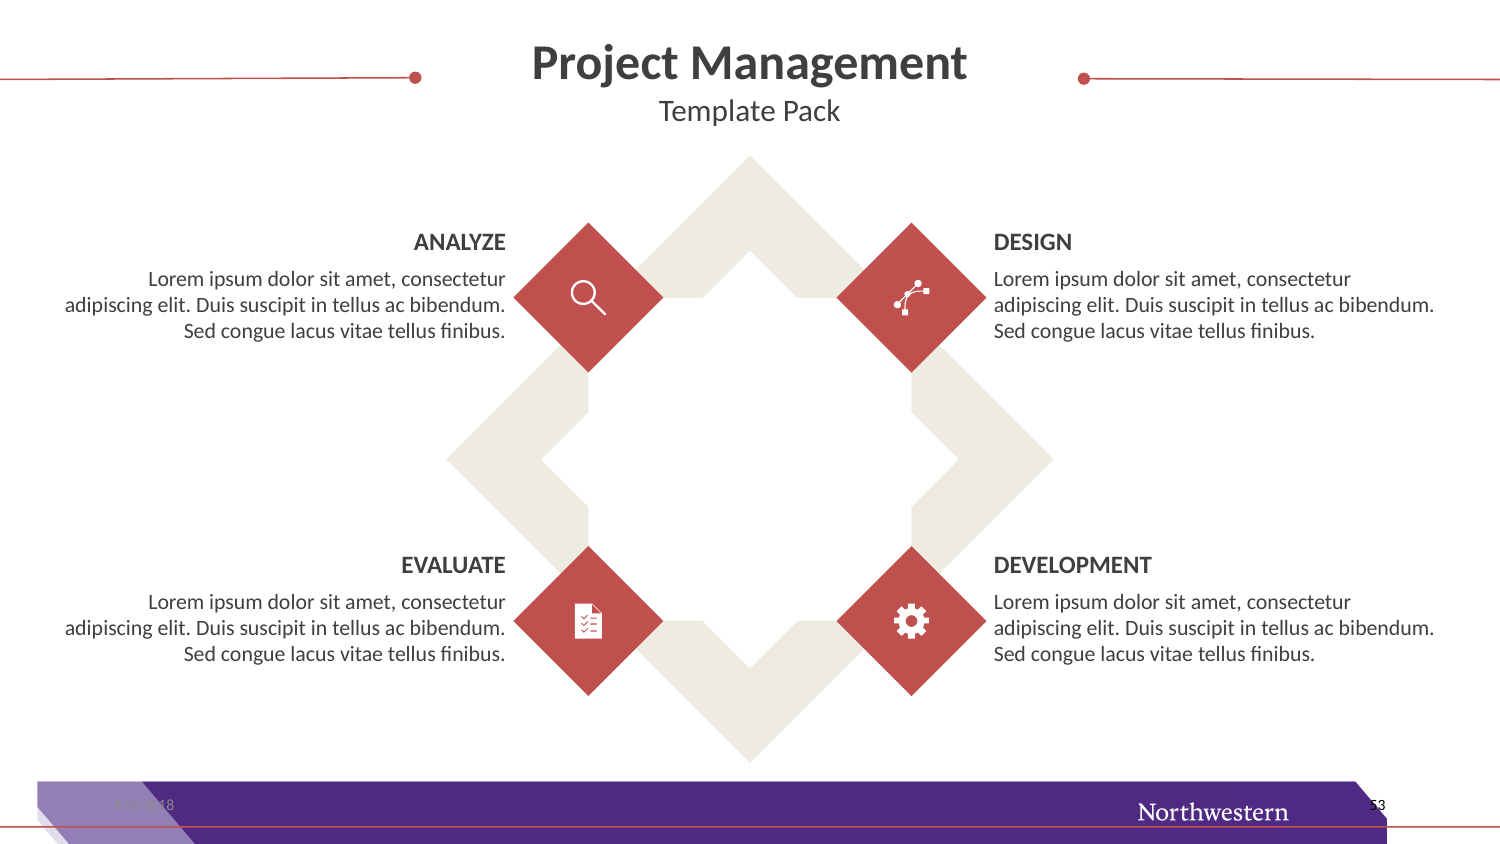

Project Management
Template Pack

ANALYZE
Lorem ipsum dolor sit amet, consectetur adipiscing elit. Duis suscipit in tellus ac bibendum. Sed congue lacus vitae tellus finibus.
DESIGN
Lorem ipsum dolor sit amet, consectetur adipiscing elit. Duis suscipit in tellus ac bibendum. Sed congue lacus vitae tellus finibus.

EVALUATE
Lorem ipsum dolor sit amet, consectetur adipiscing elit. Duis suscipit in tellus ac bibendum. Sed congue lacus vitae tellus finibus.
DEVELOPMENT
Lorem ipsum dolor sit amet, consectetur adipiscing elit. Duis suscipit in tellus ac bibendum. Sed congue lacus vitae tellus finibus.

9/4/2018
53